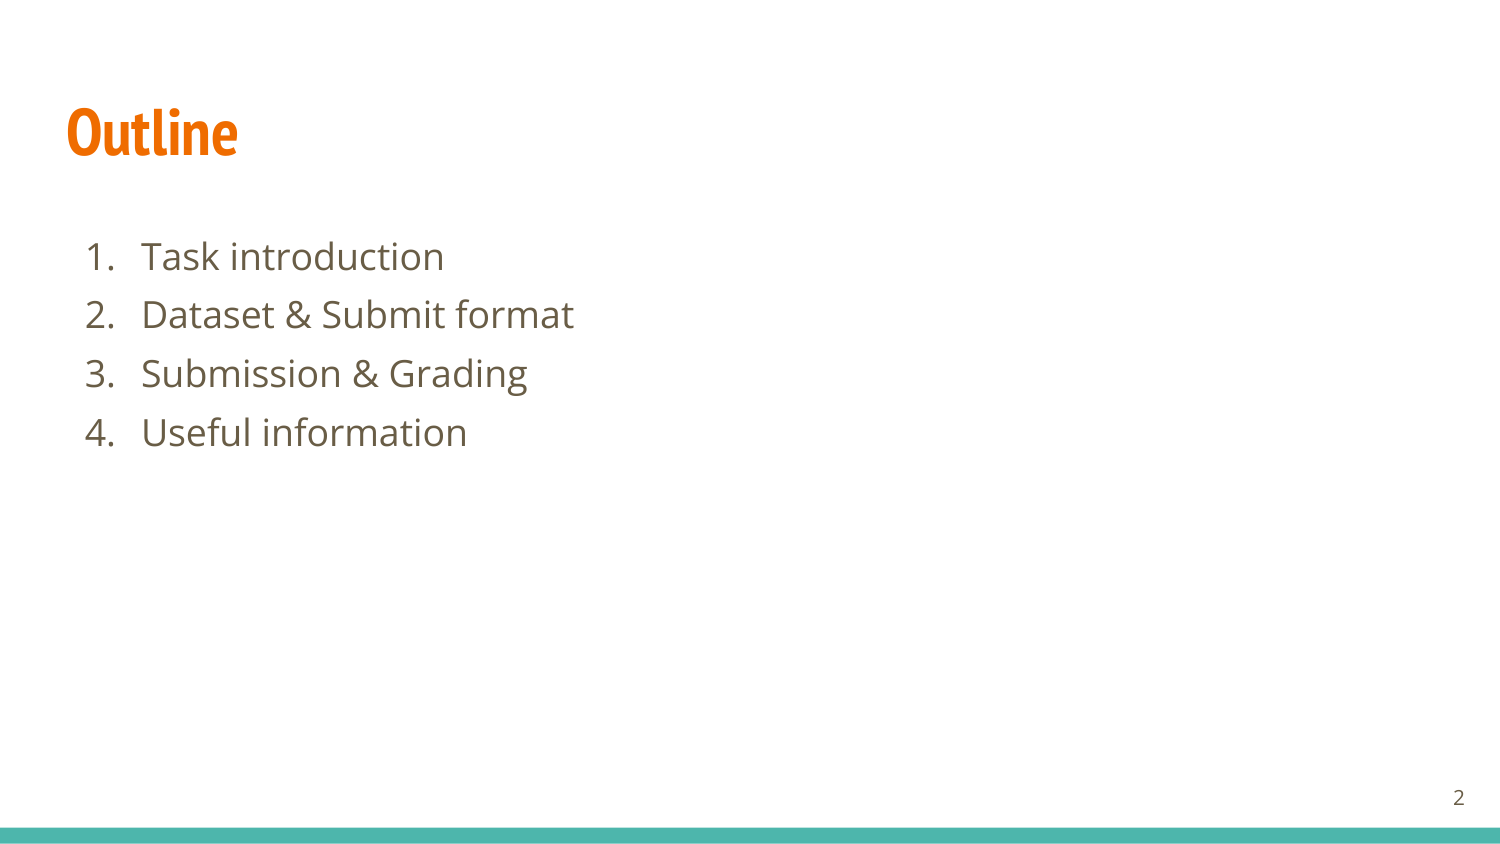

# Outline
Task introduction
Dataset & Submit format
Submission & Grading
Useful information
2